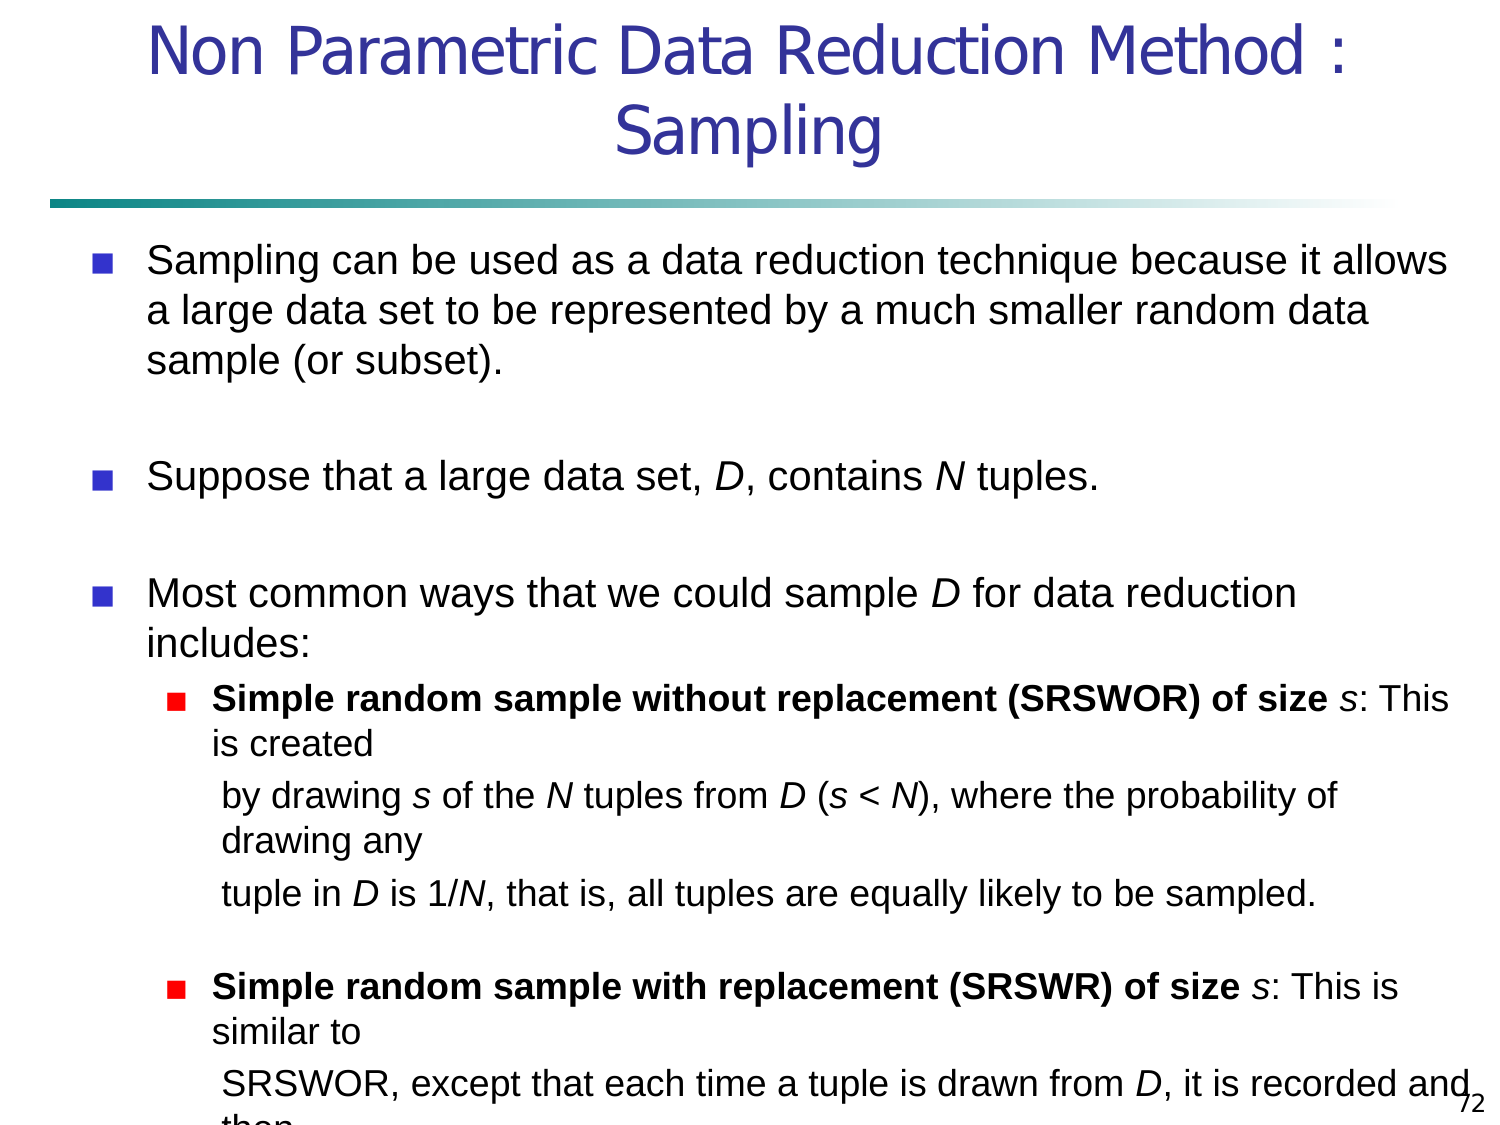

# Non Parametric Data Reduction Method : Sampling
Sampling can be used as a data reduction technique because it allows a large data set to be represented by a much smaller random data sample (or subset).

Suppose that a large data set, D, contains N tuples.

Most common ways that we could sample D for data reduction includes:
Simple random sample without replacement (SRSWOR) of size s: This is created
by drawing s of the N tuples from D (s < N), where the probability of drawing any
tuple in D is 1/N, that is, all tuples are equally likely to be sampled.

Simple random sample with replacement (SRSWR) of size s: This is similar to
SRSWOR, except that each time a tuple is drawn from D, it is recorded and then
replaced. That is, after a tuple is drawn, it is placed back in D so that it may be drawn again.
72